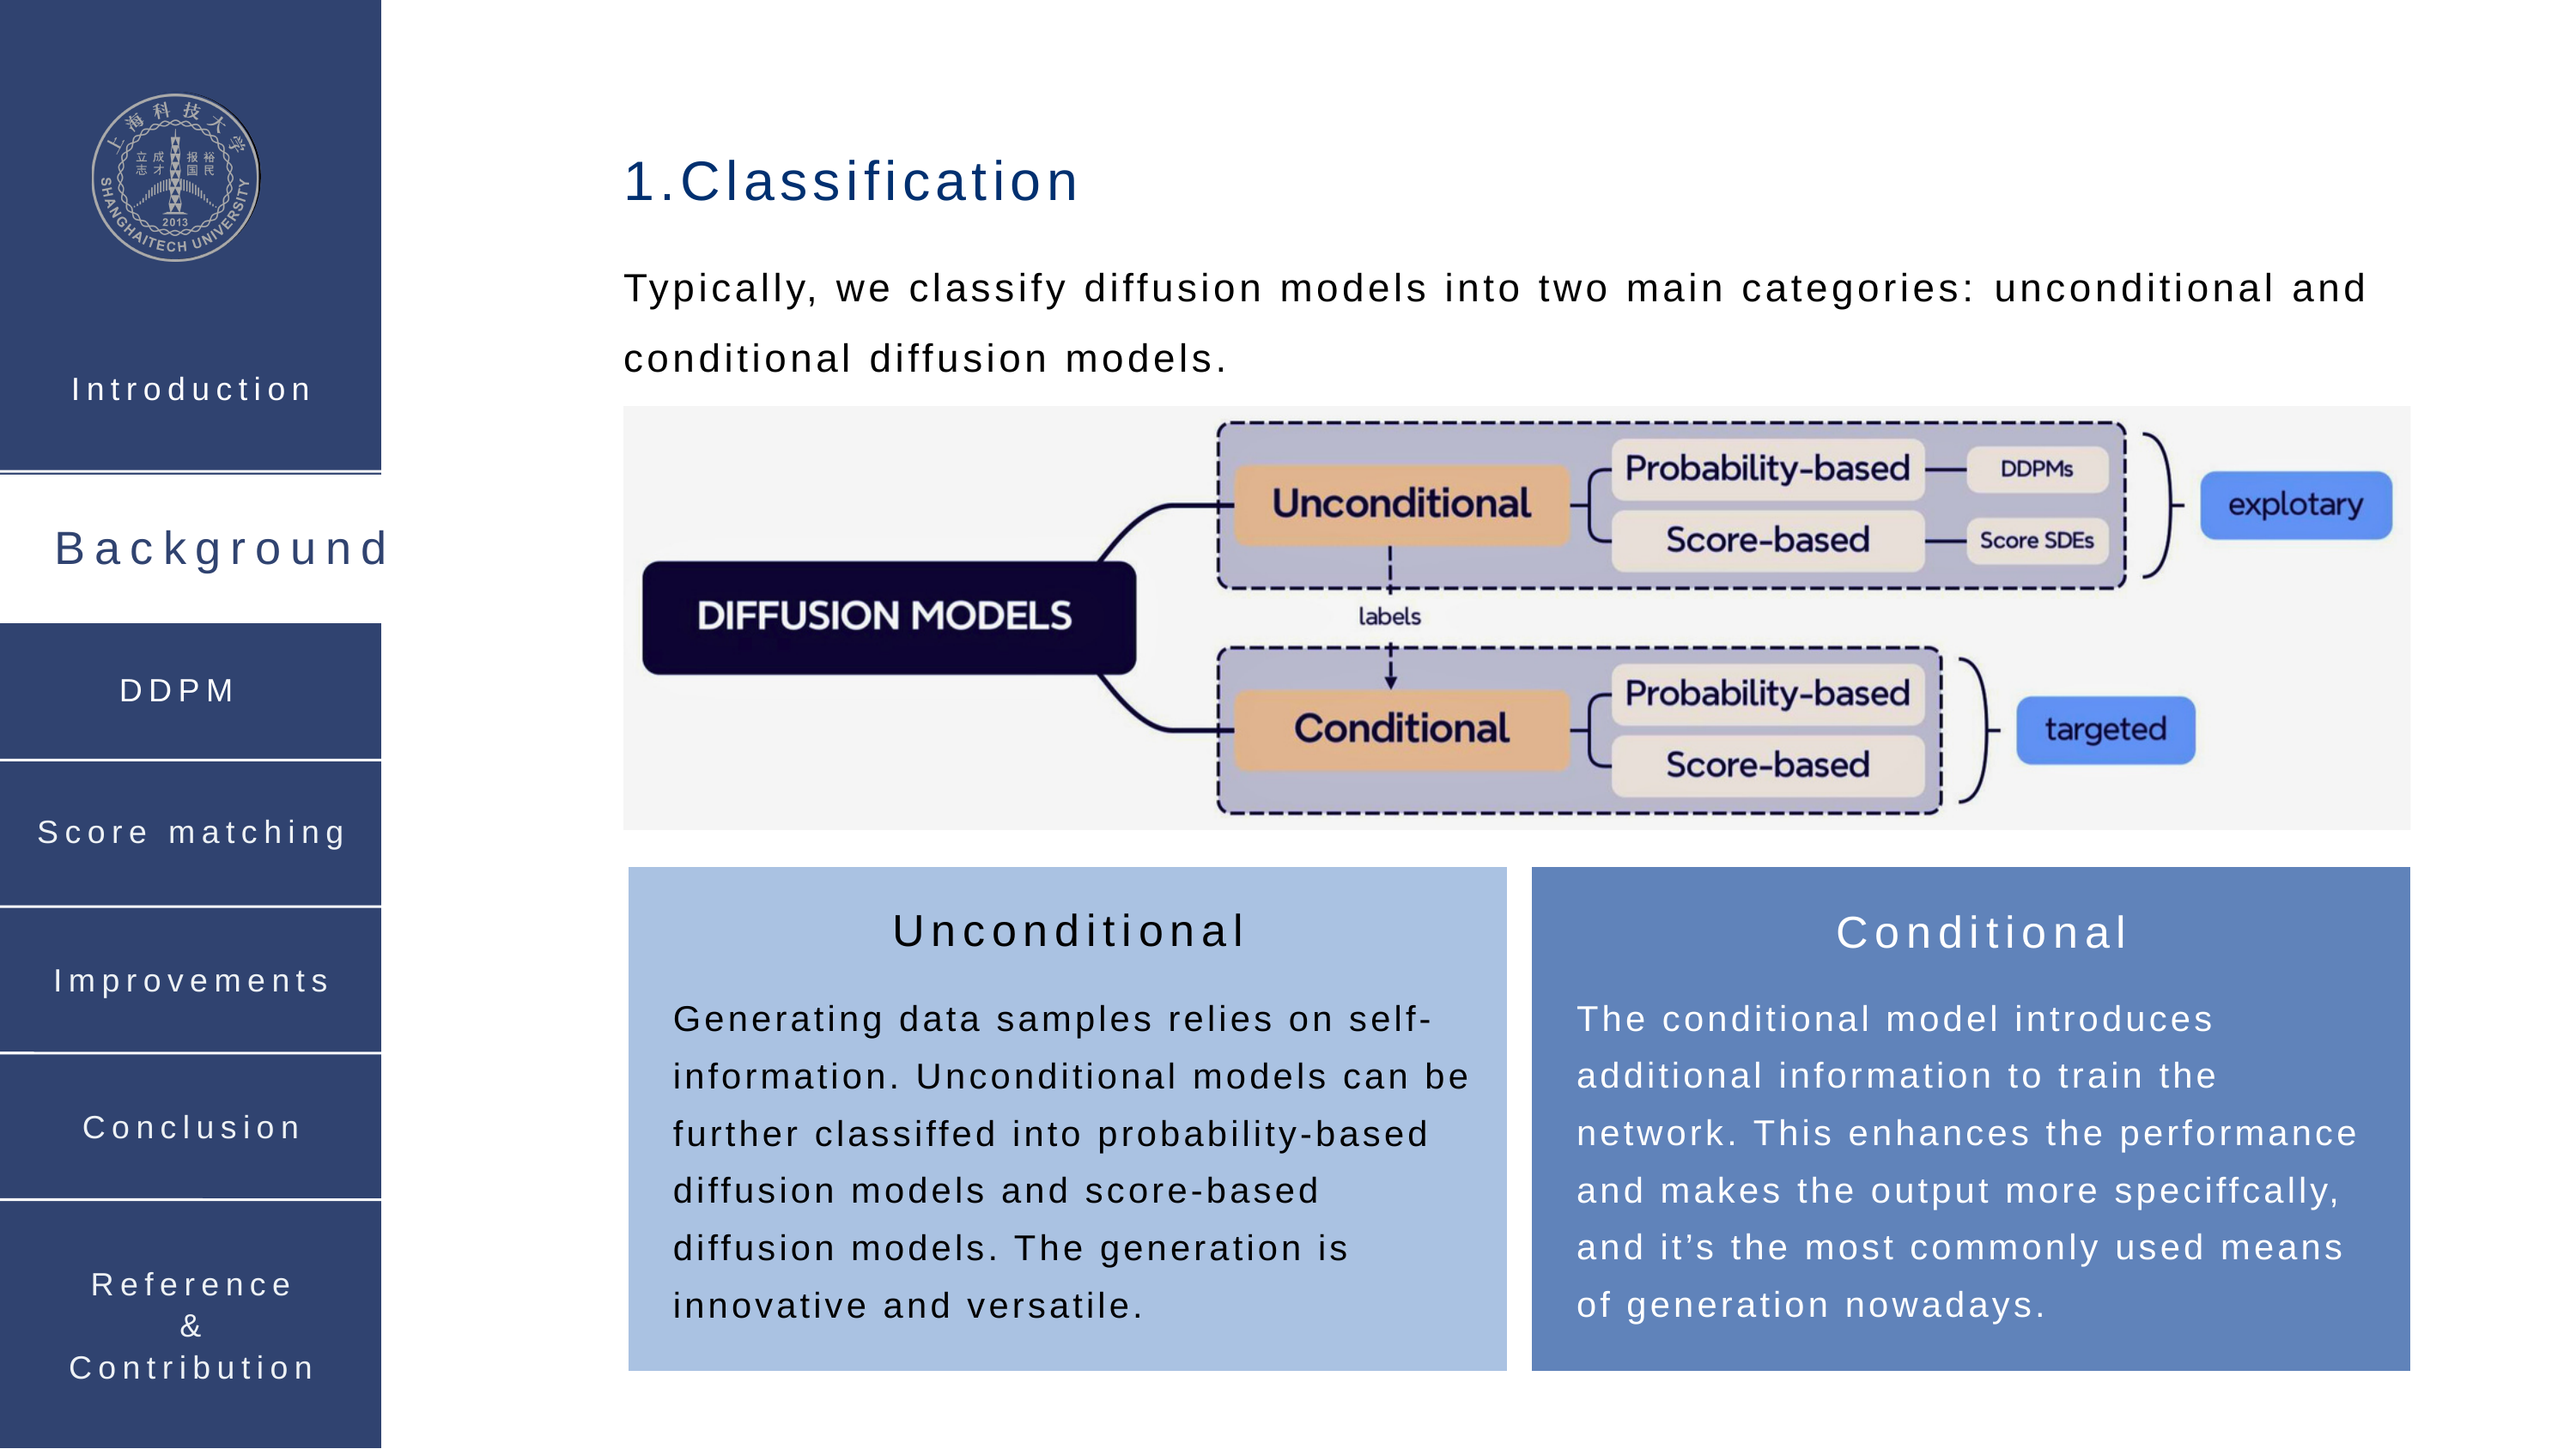

1.Classification
Typically, we classify diffusion models into two main categories: unconditional and conditional diffusion models.

Introduction

Background
DDPM

Score matching

Unconditional
Conditional
The conditional model introduces additional information to train the network. This enhances the performance and makes the output more speciffcally, and it’s the most commonly used means of generation nowadays.

Improvements
Generating data samples relies on self-information. Unconditional models can be further classiffed into probability-based diffusion models and score-based diffusion models. The generation is innovative and versatile.

Conclusion

Reference
&
Contribution